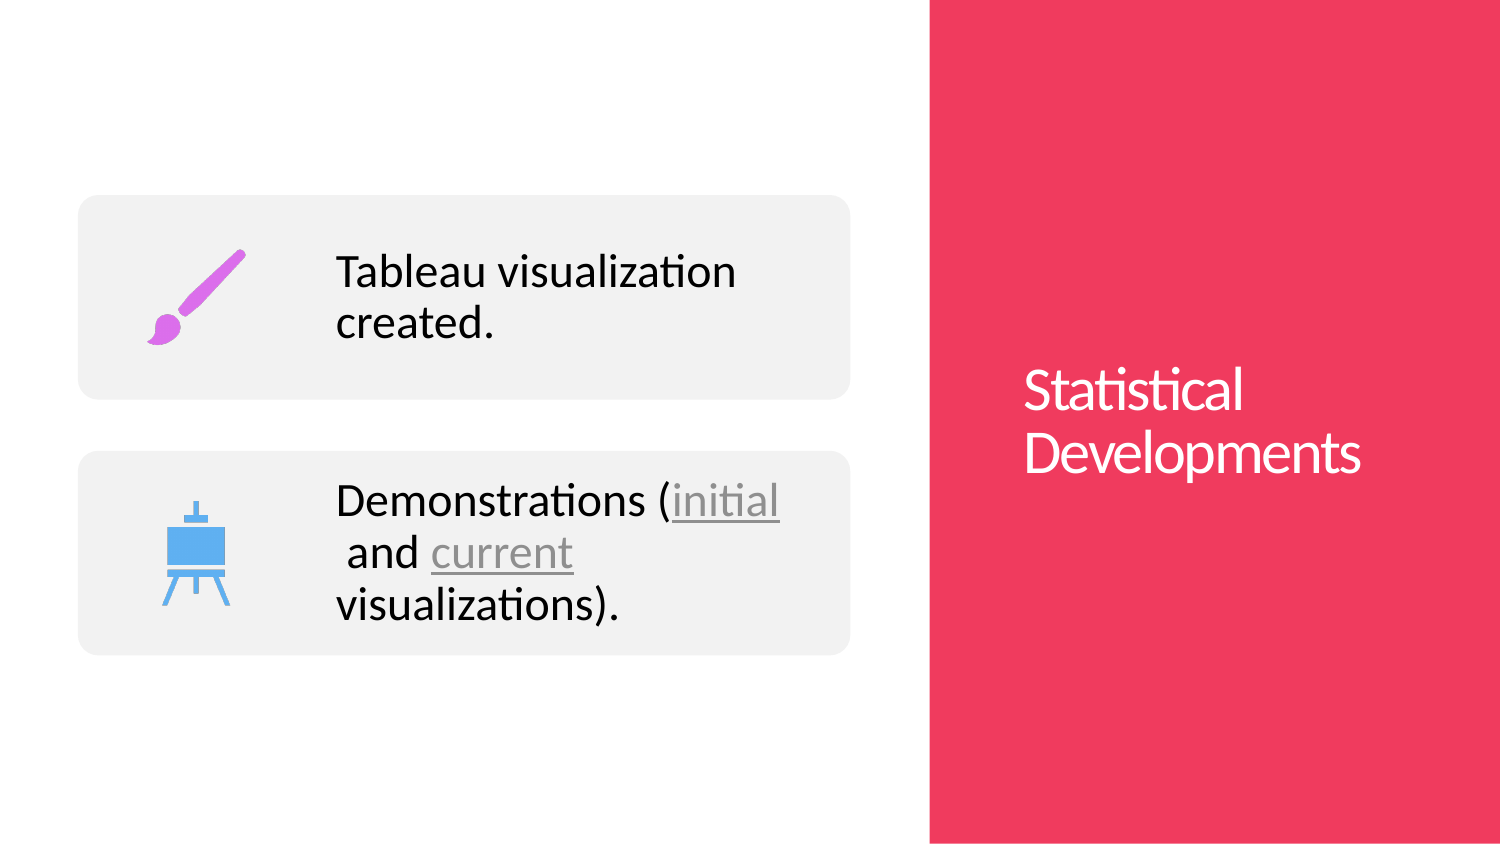

# Statistical Developments
Tableau visualization created.
Demonstrations (initial and current visualizations).